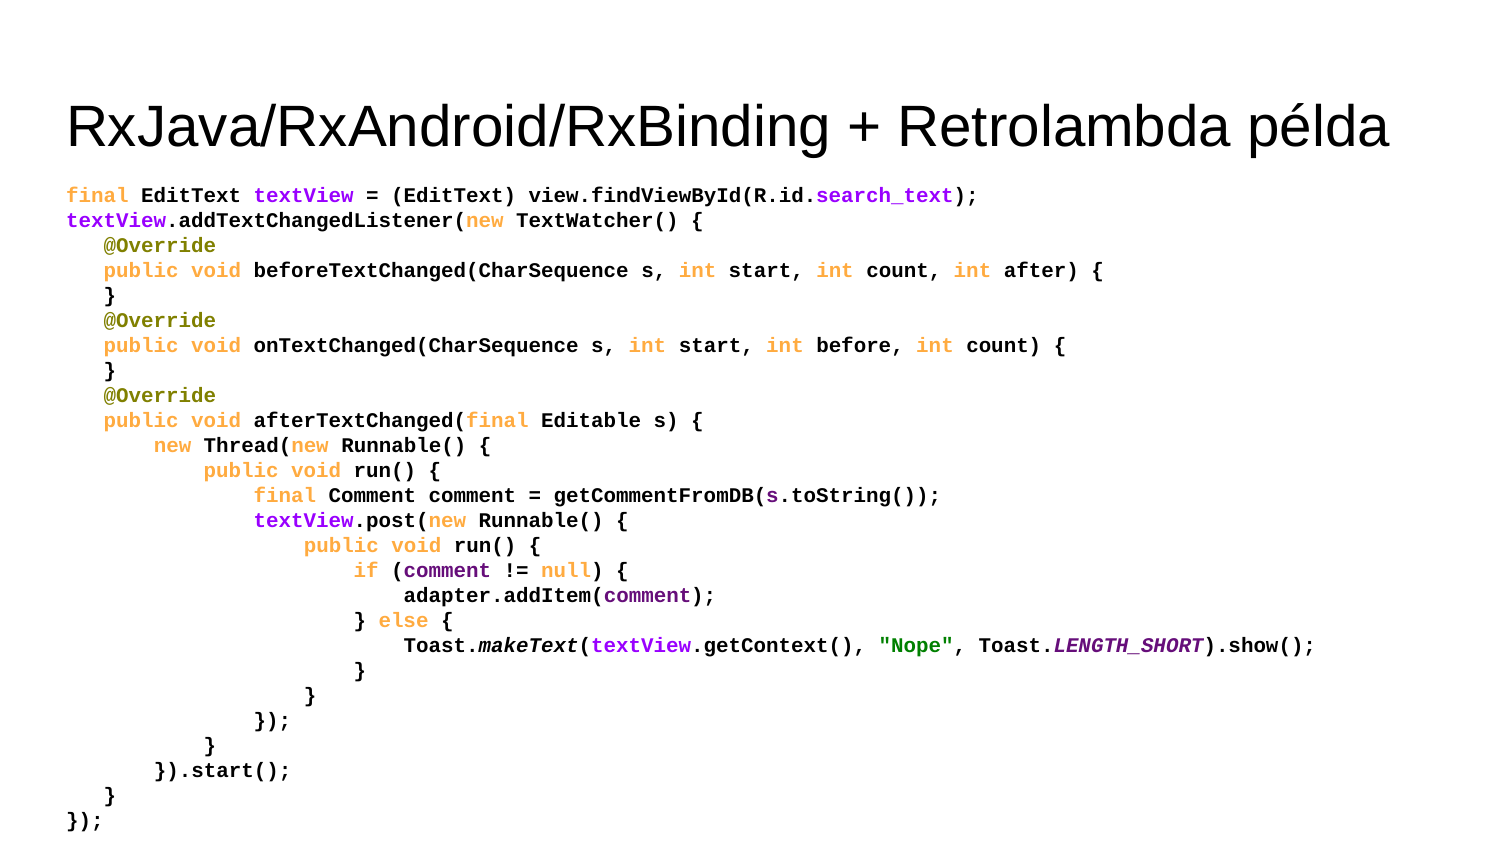

# RxJava/RxAndroid/RxBinding + Retrolambda példa
final EditText textView = (EditText) view.findViewById(R.id.search_text);
textView.addTextChangedListener(new TextWatcher() {
   @Override
   public void beforeTextChanged(CharSequence s, int start, int count, int after) {
   }
   @Override
   public void onTextChanged(CharSequence s, int start, int before, int count) {
   }
   @Override
   public void afterTextChanged(final Editable s) {
       new Thread(new Runnable() {
           public void run() {
               final Comment comment = getCommentFromDB(s.toString());
               textView.post(new Runnable() {
                   public void run() {
                       if (comment != null) {
                           adapter.addItem(comment);
                       } else {
                           Toast.makeText(textView.getContext(), "Nope", Toast.LENGTH_SHORT).show();
                       }
                   }
               });
           }
       }).start();
   }
});